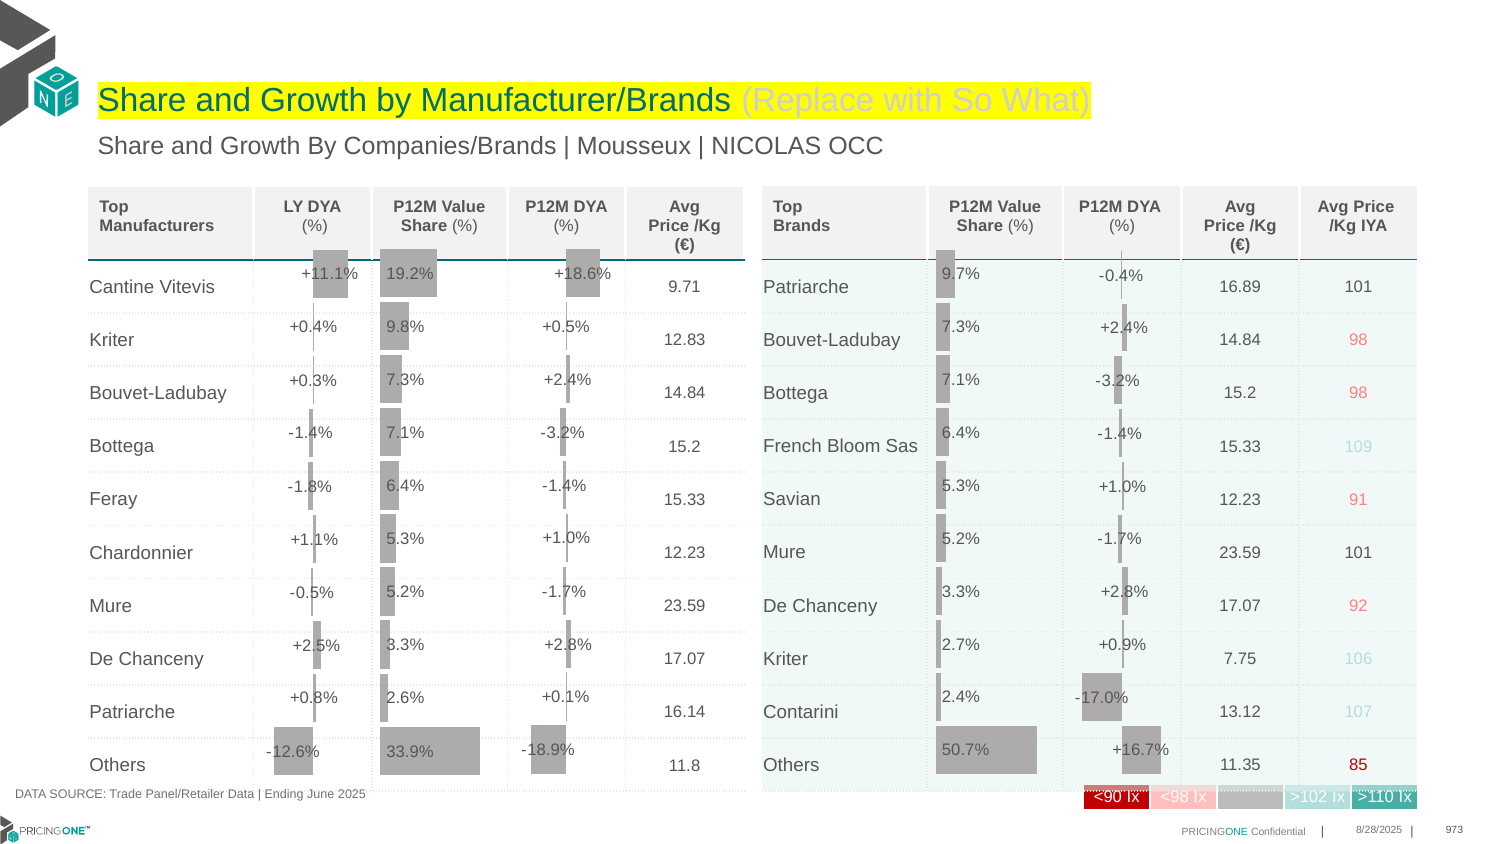

# Share and Growth by Manufacturer/Brands (Replace with So What)

Share and Growth By Companies/Brands | Mousseux | NICOLAS OCC
| Top Brands | P12M Value Share (%) | P12M DYA (%) | Avg Price /Kg (€) | Avg Price /Kg IYA |
| --- | --- | --- | --- | --- |
| Patriarche |  |  | 16.89 | 101 |
| Bouvet-Ladubay |  |  | 14.84 | 98 |
| Bottega |  |  | 15.2 | 98 |
| French Bloom Sas |  |  | 15.33 | 109 |
| Savian |  |  | 12.23 | 91 |
| Mure |  |  | 23.59 | 101 |
| De Chanceny |  |  | 17.07 | 92 |
| Kriter |  |  | 7.75 | 106 |
| Contarini |  |  | 13.12 | 107 |
| Others |  |  | 11.35 | 85 |
| Top Manufacturers | LY DYA (%) | P12M Value Share (%) | P12M DYA (%) | Avg Price /Kg (€) |
| --- | --- | --- | --- | --- |
| Cantine Vitevis |  |  |  | 9.71 |
| Kriter |  |  |  | 12.83 |
| Bouvet-Ladubay |  |  |  | 14.84 |
| Bottega |  |  |  | 15.2 |
| Feray |  |  |  | 15.33 |
| Chardonnier |  |  |  | 12.23 |
| Mure |  |  |  | 23.59 |
| De Chanceny |  |  |  | 17.07 |
| Patriarche |  |  |  | 16.14 |
| Others |  |  |  | 11.8 |

### Chart

| Category | Share DYA P12M |
|---|---|
| None | 0.1858796184322727 |

### Chart

| Category | Value Share P12M |
|---|---|
| None | 0.19166823751178133 |

### Chart

| Category | Share DYA LY |
|---|---|
| None | 0.1109037104484407 |

### Chart

| Category | Value Share |
|---|---|
| None | 0.09723845428840716 |

### Chart

| Category | Share DYA |
|---|---|
| None | -0.004259614642945872 |
DATA SOURCE: Trade Panel/Retailer Data | Ending June 2025
| <90 Ix | <98 Ix |  | >102 Ix | >110 Ix |
| --- | --- | --- | --- | --- |

8/28/2025
973